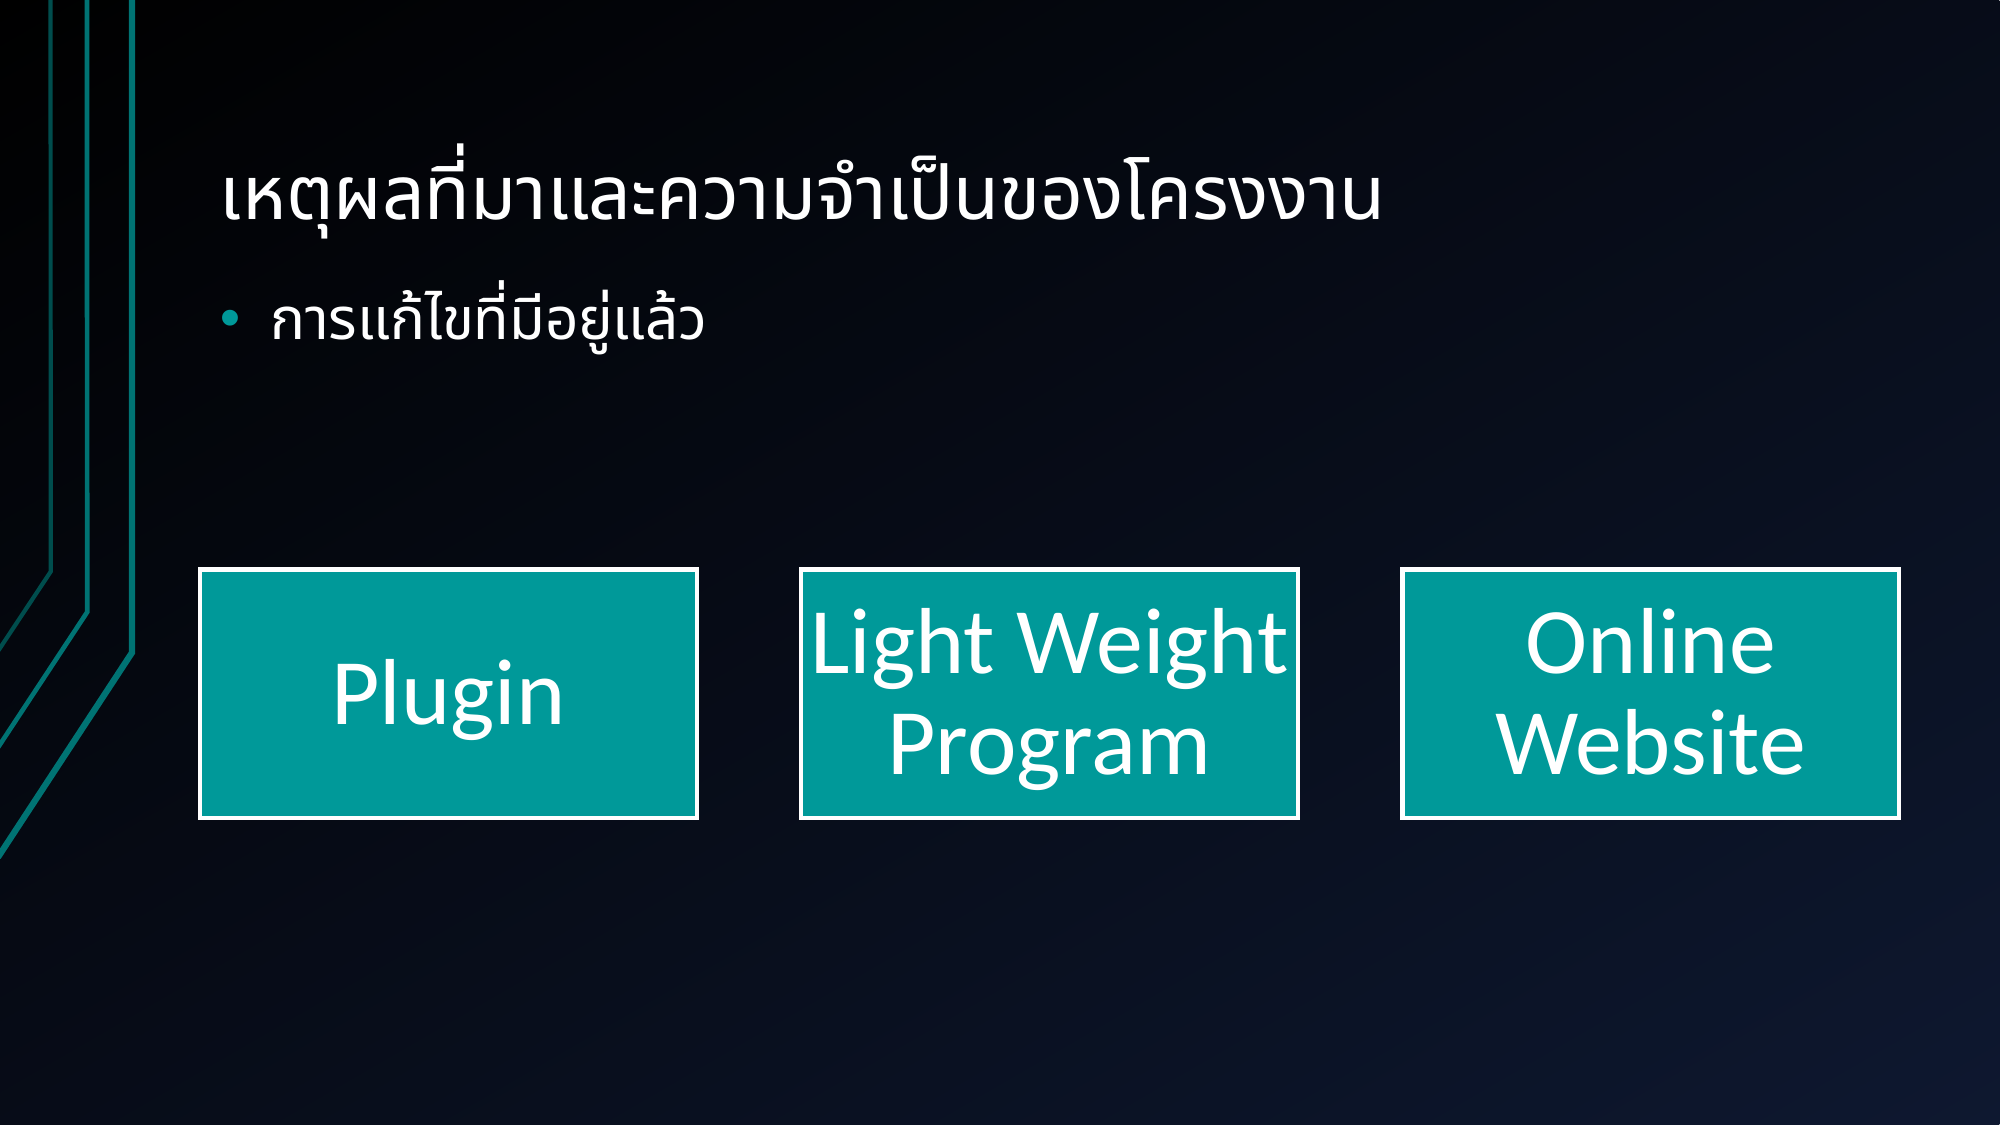

# เหตุผลที่มาและความจำเป็นของโครงงาน
การแก้ไขที่มีอยู่แล้ว
Plugin
Light Weight Program
Online Website